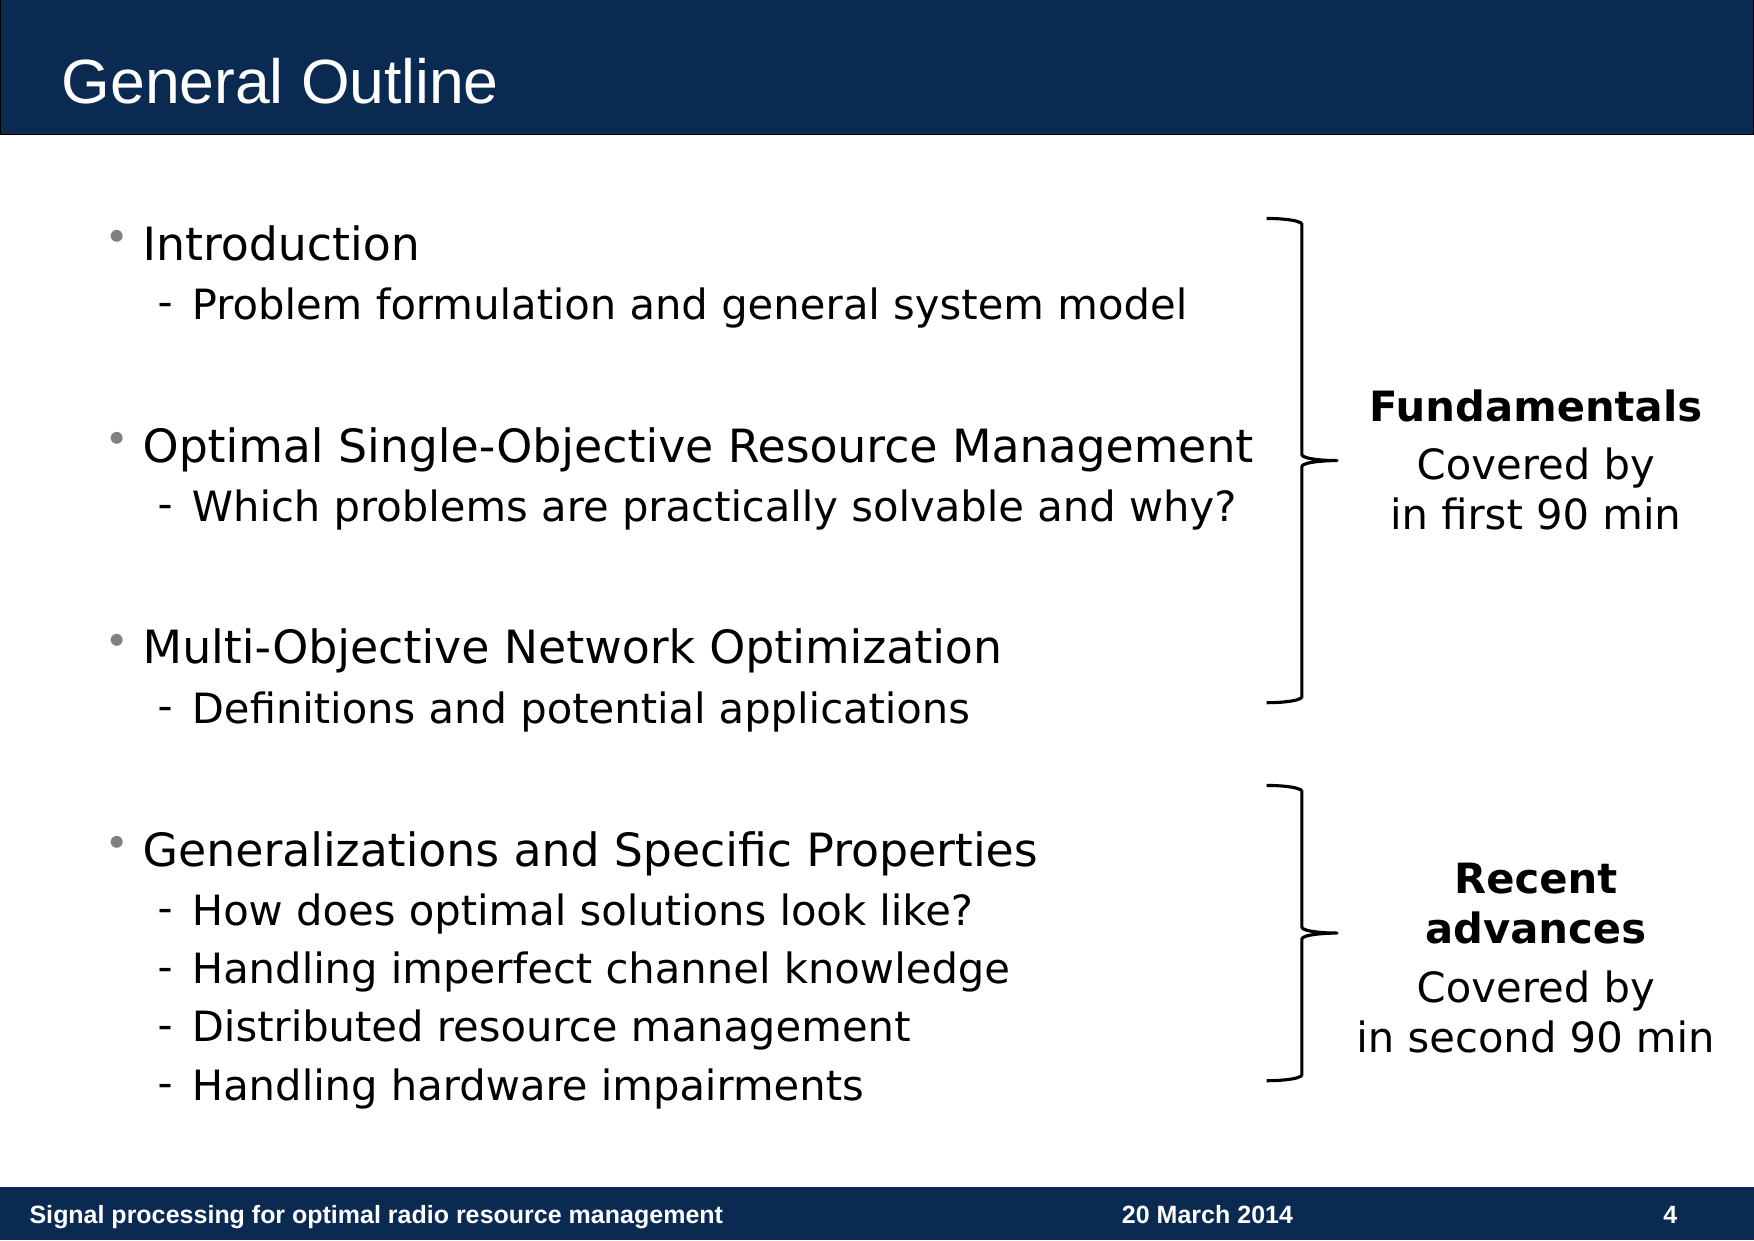

# General Outline
Introduction
Problem formulation and general system model

Optimal Single-Objective Resource Management
Which problems are practically solvable and why?

Multi-Objective Network Optimization
Definitions and potential applications

Generalizations and Specific Properties
How does optimal solutions look like?
Handling imperfect channel knowledge
Distributed resource management
Handling hardware impairments

Fundamentals
Covered by
in first 90 min

Recent advances
Covered by
in second 90 min
Signal processing for optimal radio resource management
20 March 2014
4